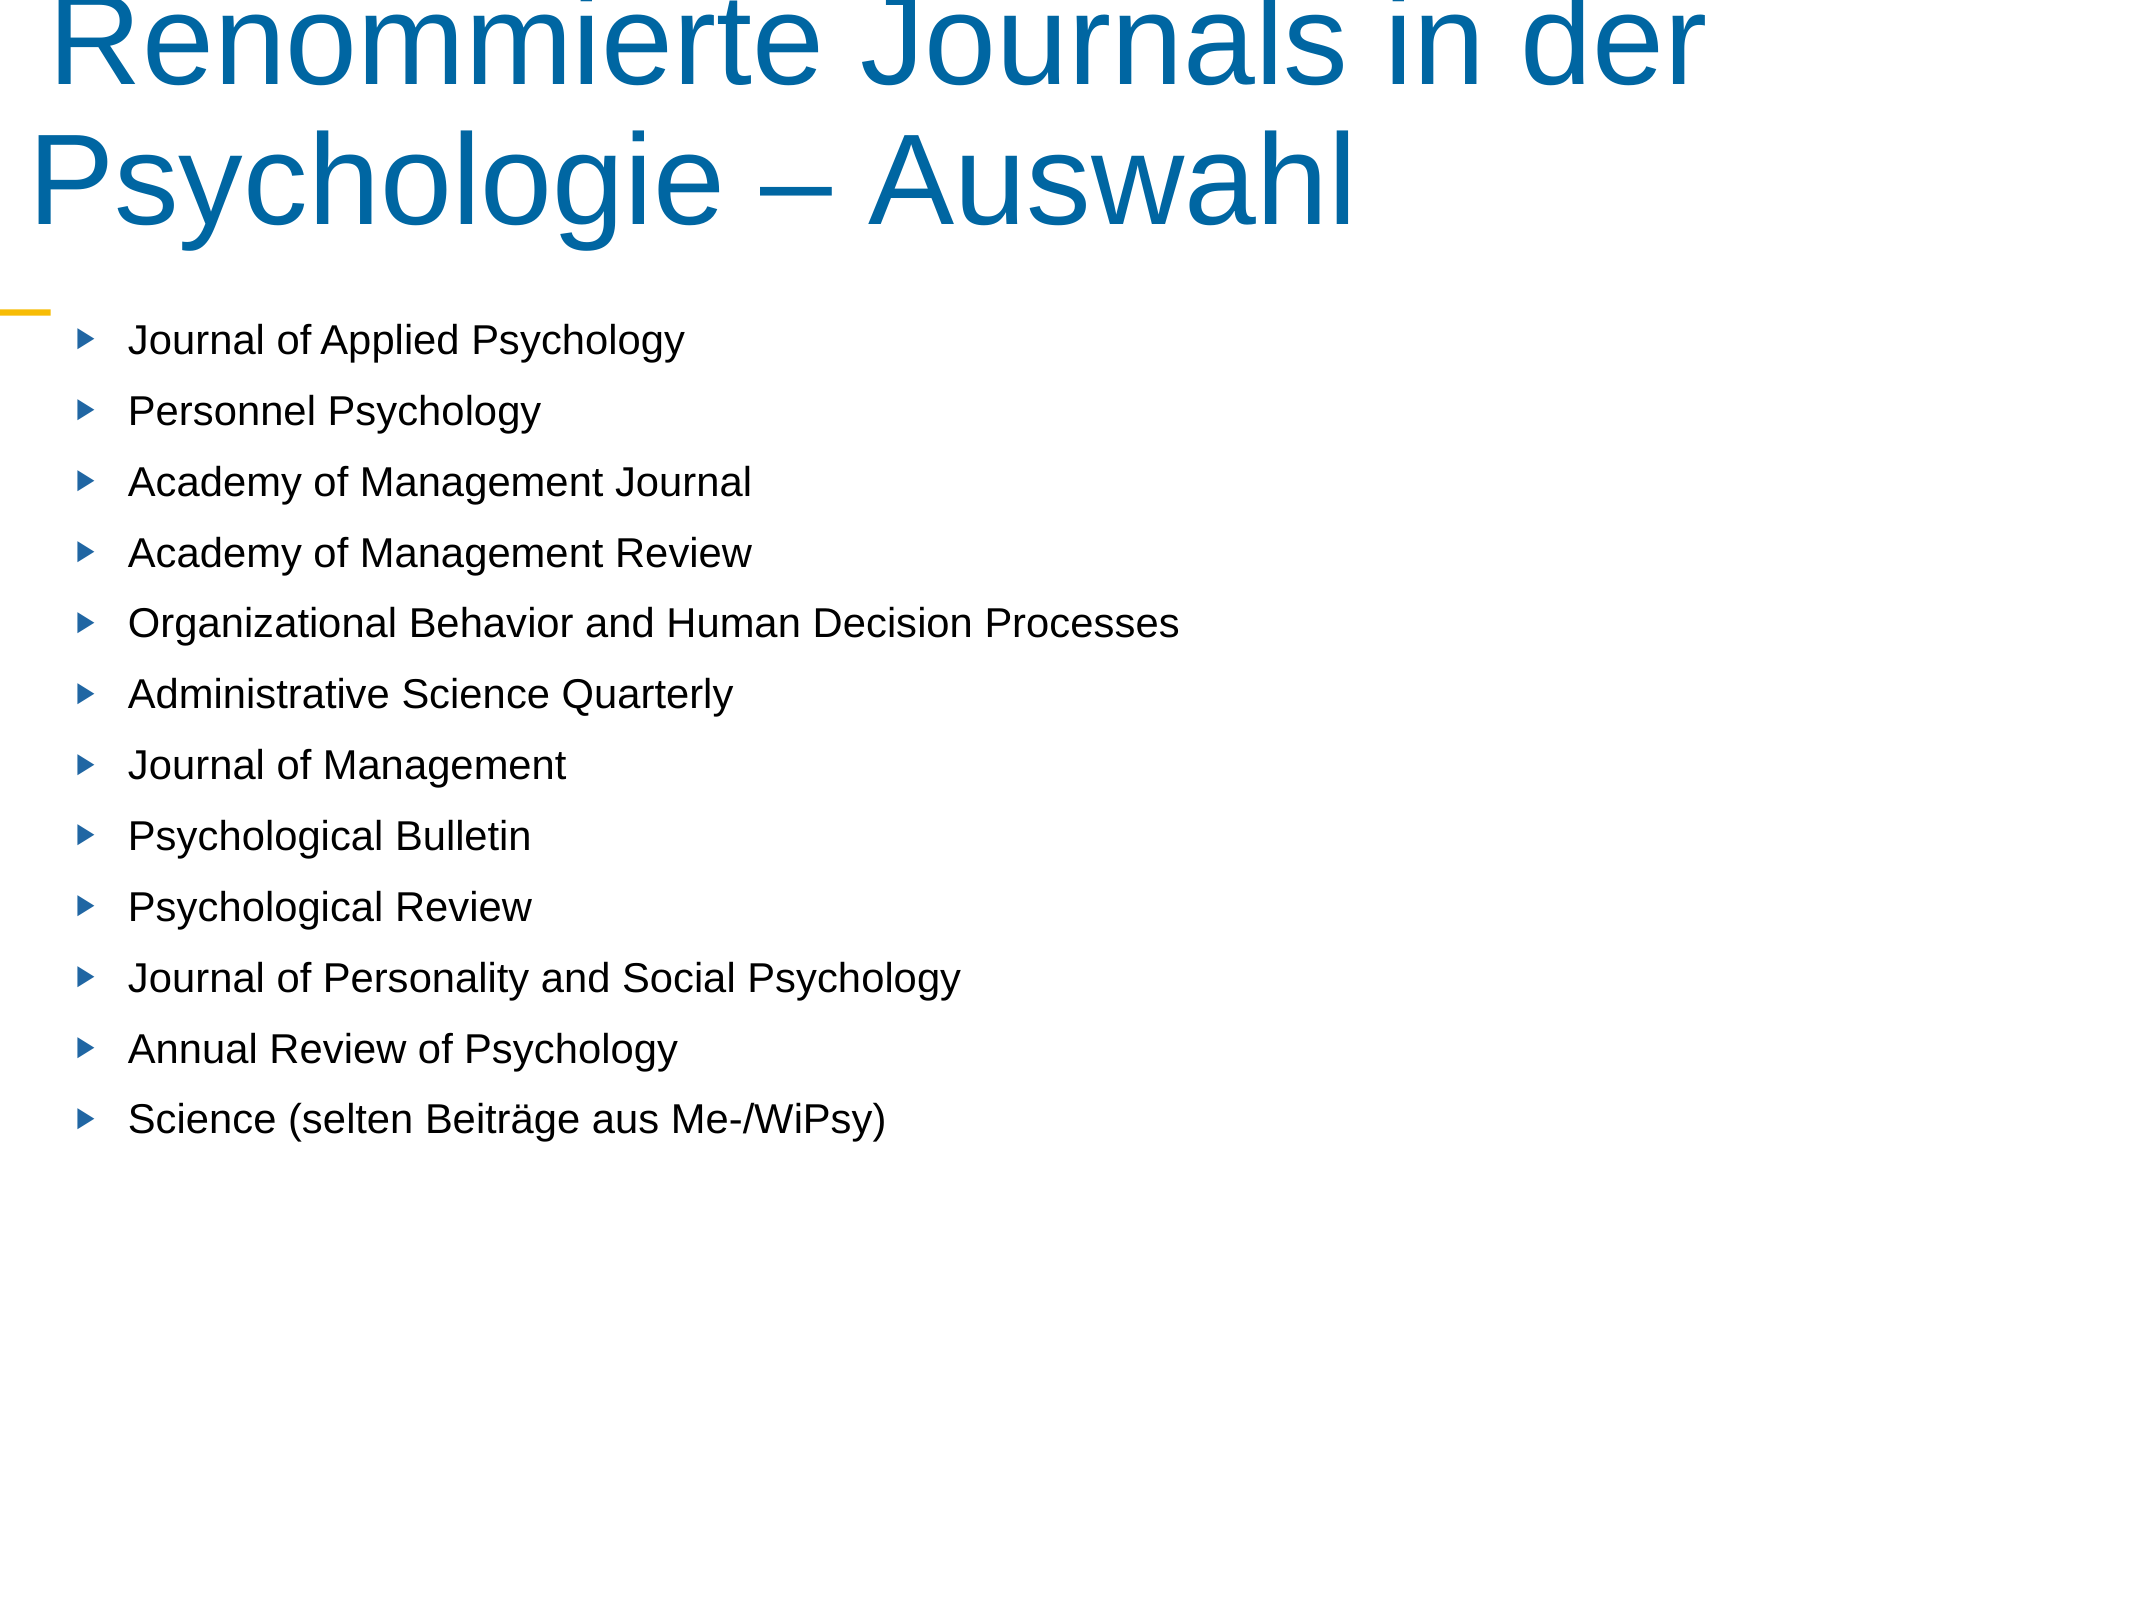

Renommierte Journals in der Psychologie – Auswahl
Journal of Applied Psychology
Personnel Psychology
Academy of Management Journal
Academy of Management Review
Organizational Behavior and Human Decision Processes
Administrative Science Quarterly
Journal of Management
Psychological Bulletin
Psychological Review
Journal of Personality and Social Psychology
Annual Review of Psychology
Science (selten Beiträge aus Me-/WiPsy)
66